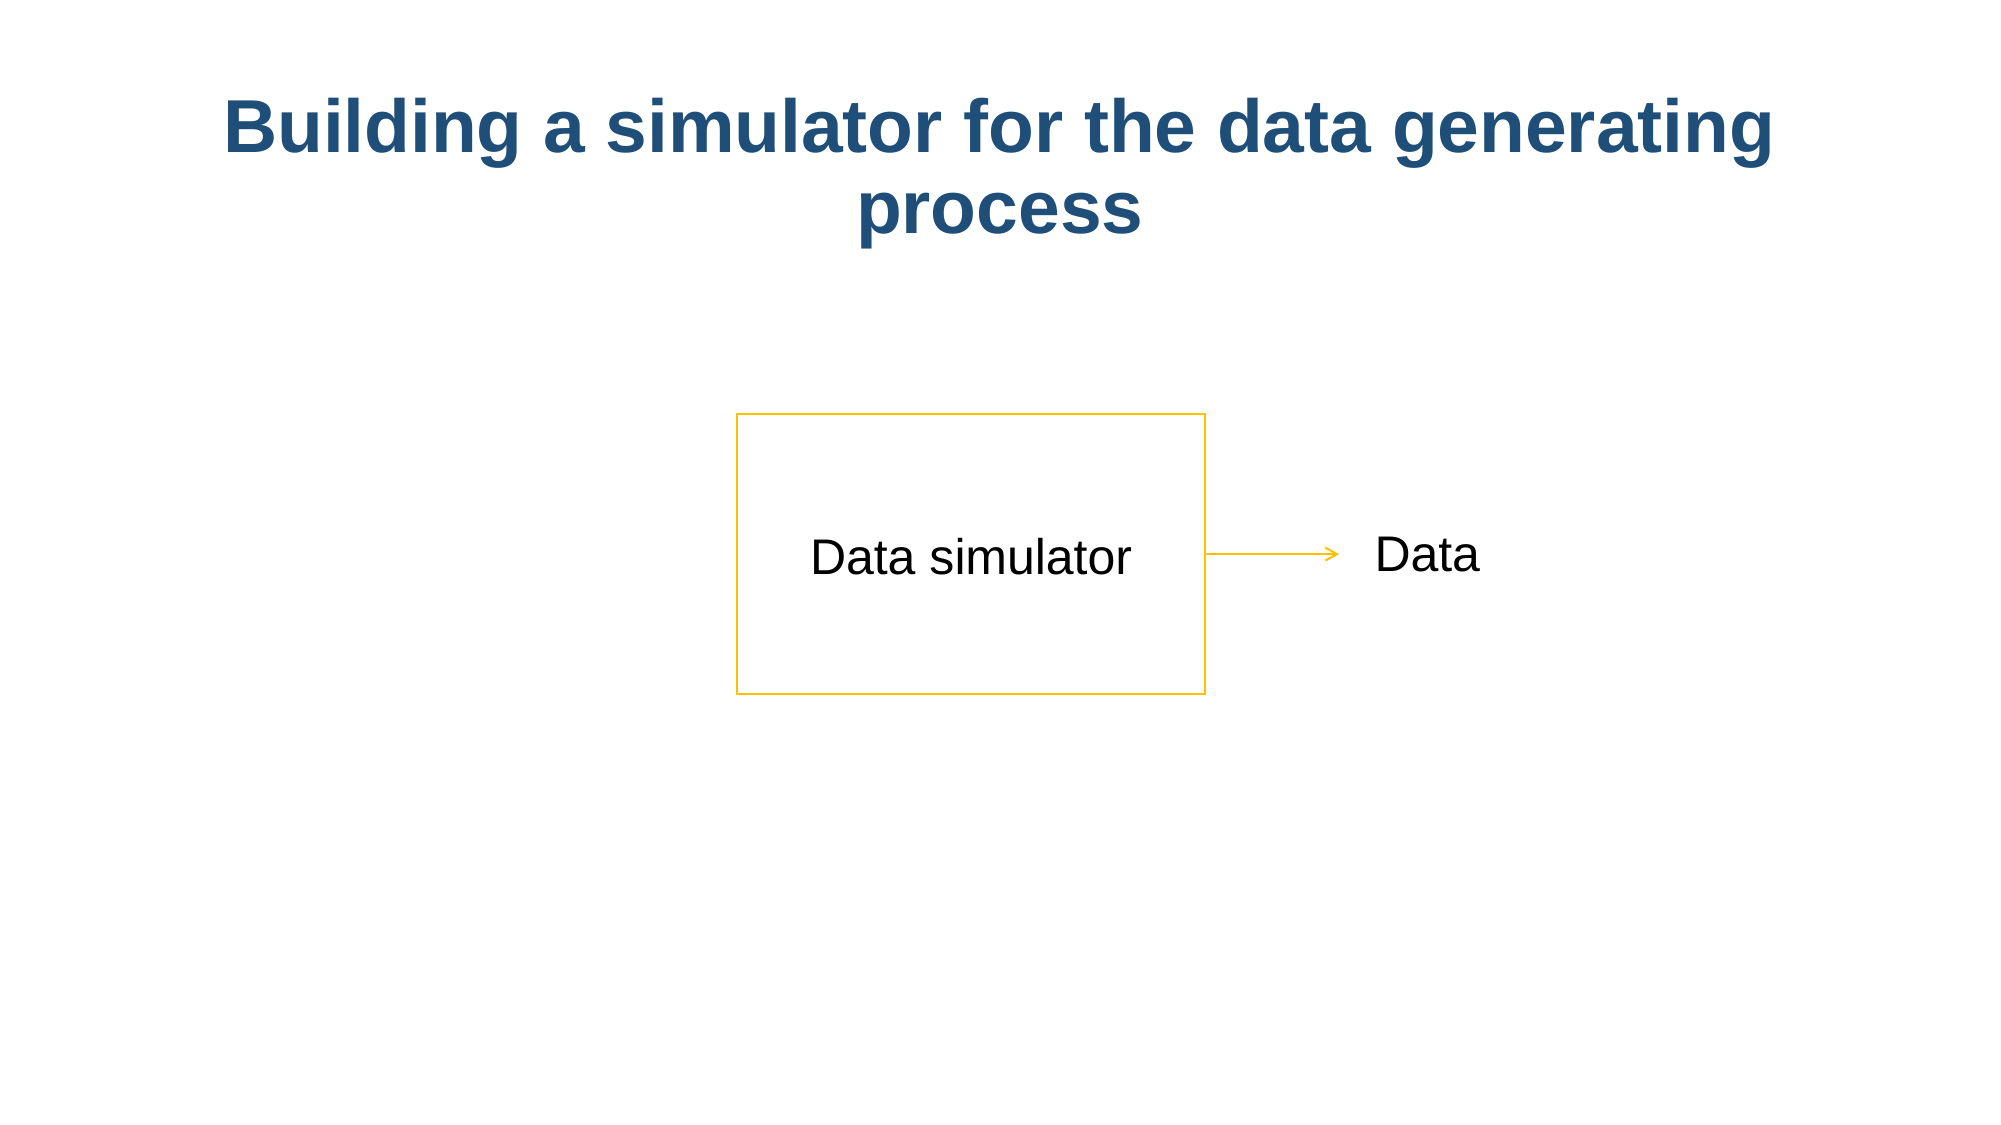

# Building a simulator for the data generating process
Data simulator
Data